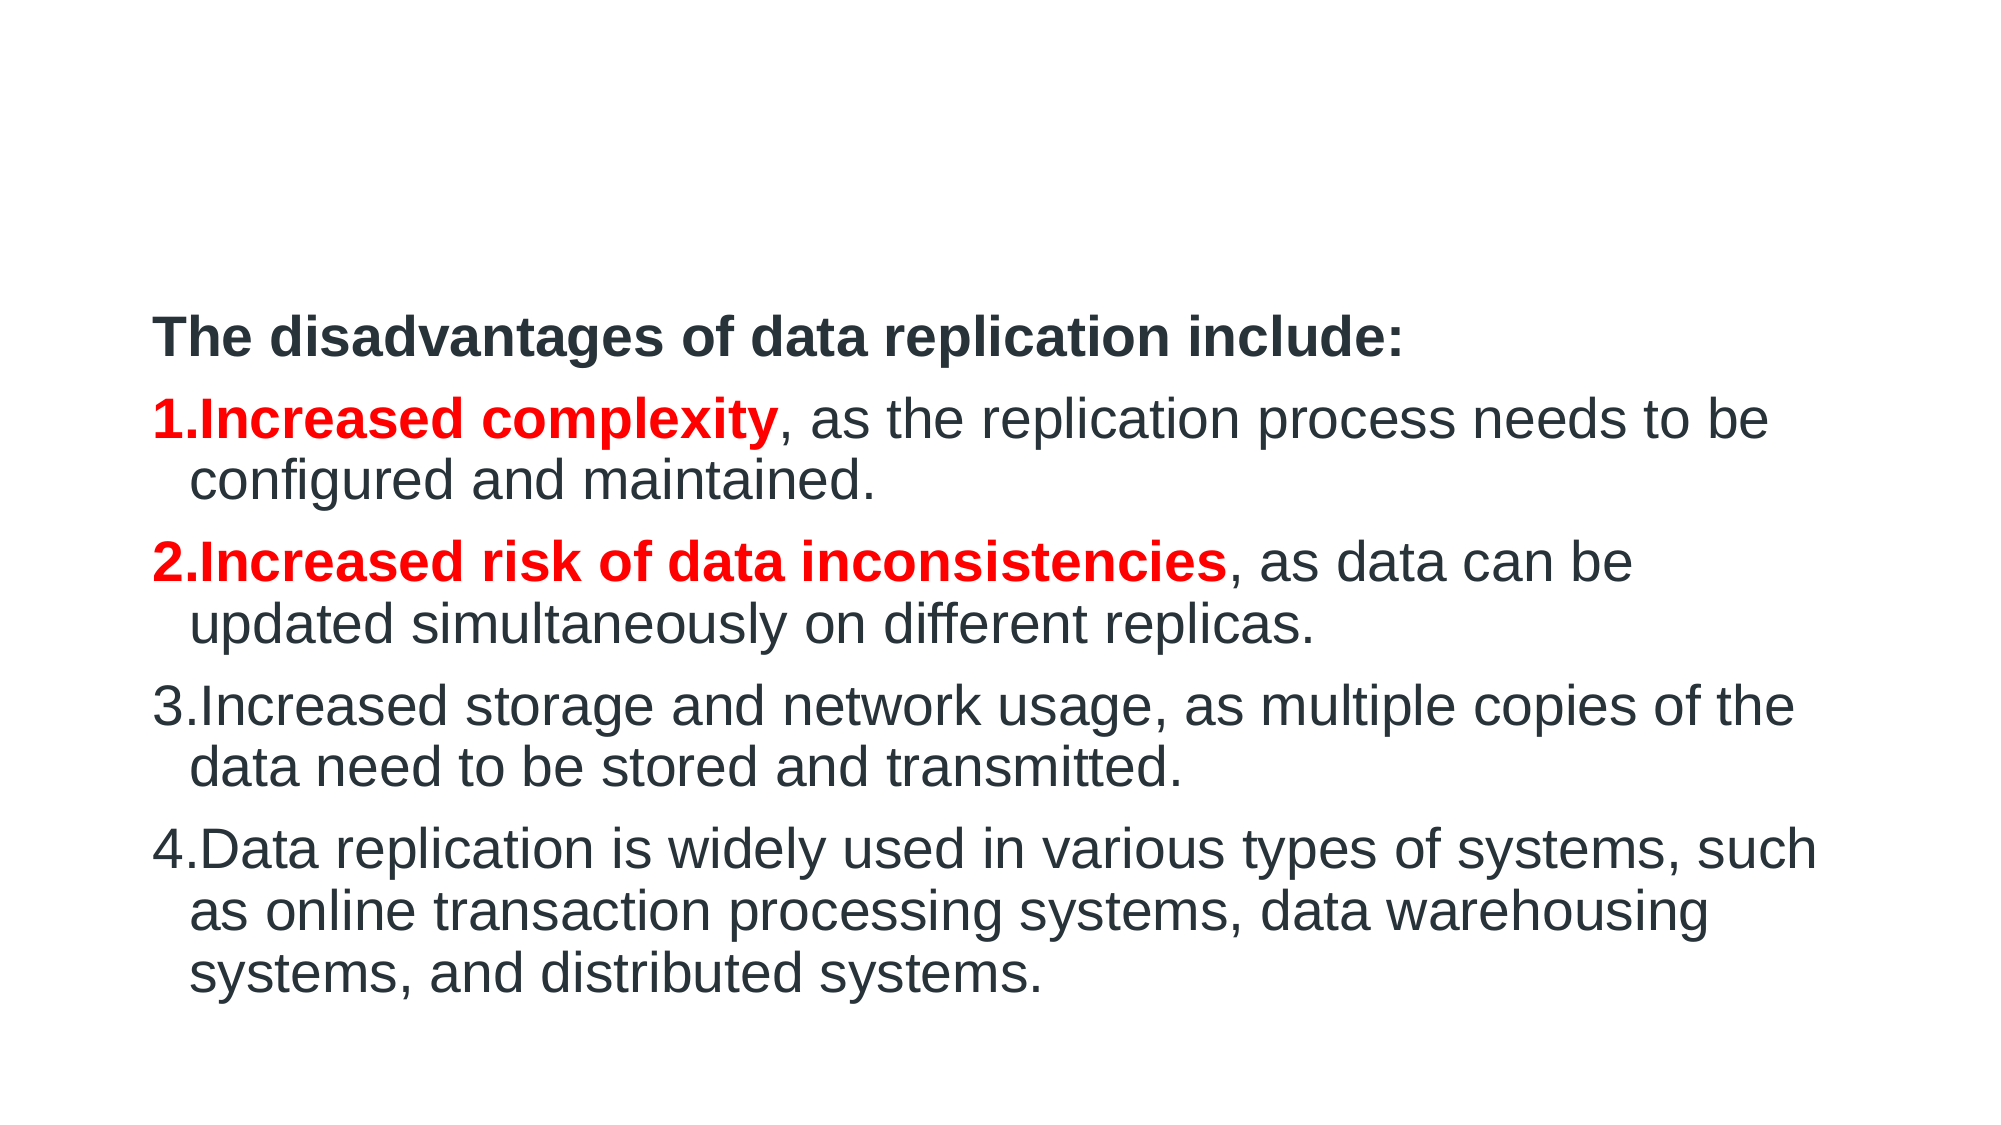

#
The disadvantages of data replication include:
Increased complexity, as the replication process needs to be configured and maintained.
Increased risk of data inconsistencies, as data can be updated simultaneously on different replicas.
Increased storage and network usage, as multiple copies of the data need to be stored and transmitted.
Data replication is widely used in various types of systems, such as online transaction processing systems, data warehousing systems, and distributed systems.